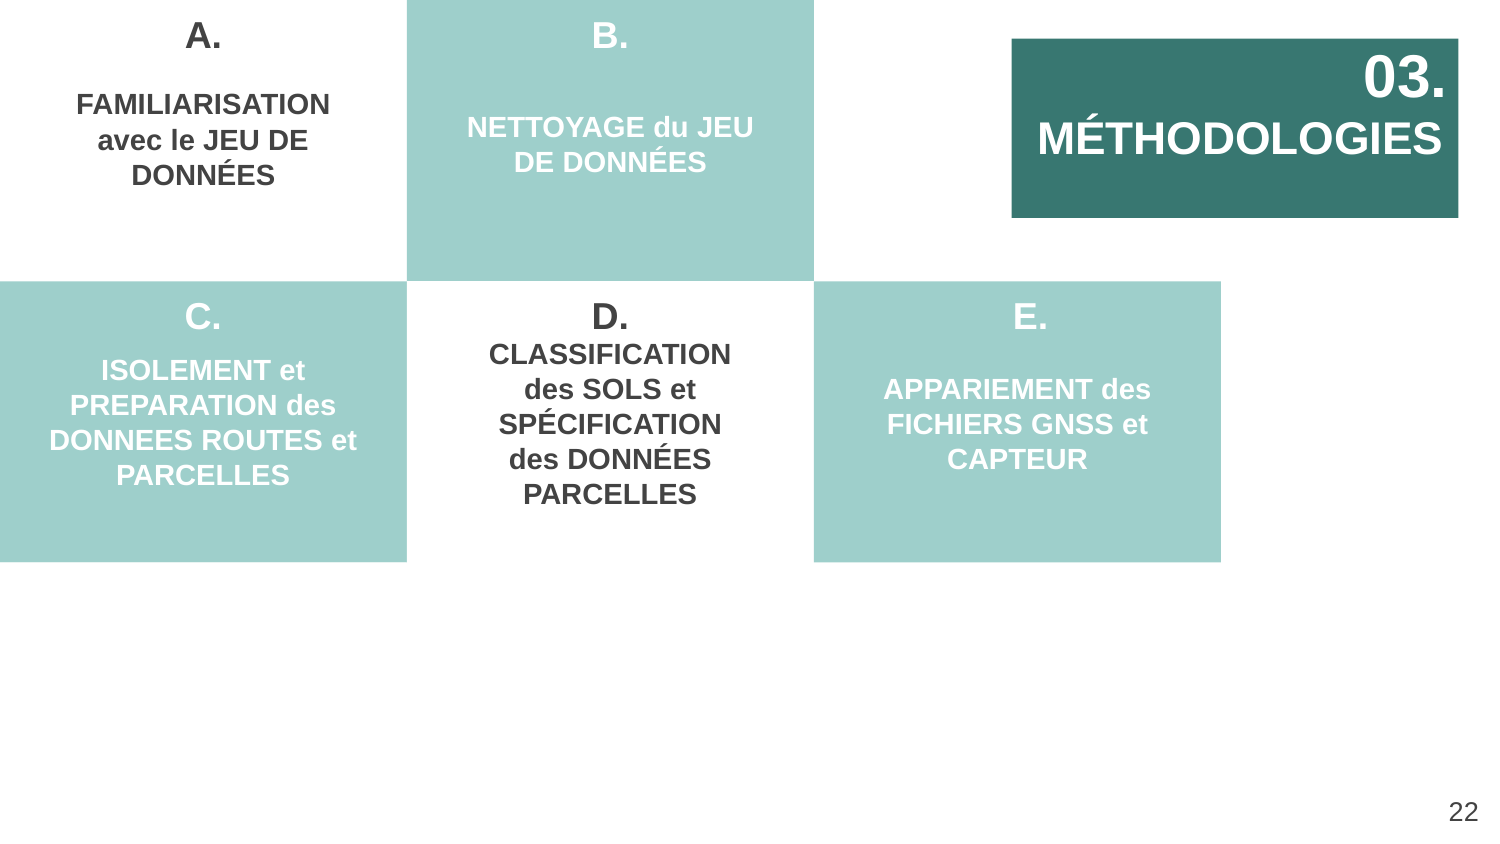

A.

B.

03.

MÉTHODOLOGIES
# FAMILIARISATION avec le JEU DE DONNÉES
NETTOYAGE du JEU DE DONNÉES

C.

D.

E.
CLASSIFICATION des SOLS et SPÉCIFICATION des DONNÉES PARCELLES
ISOLEMENT et PREPARATION des DONNEES ROUTES et PARCELLES
APPARIEMENT des FICHIERS GNSS et CAPTEUR

22